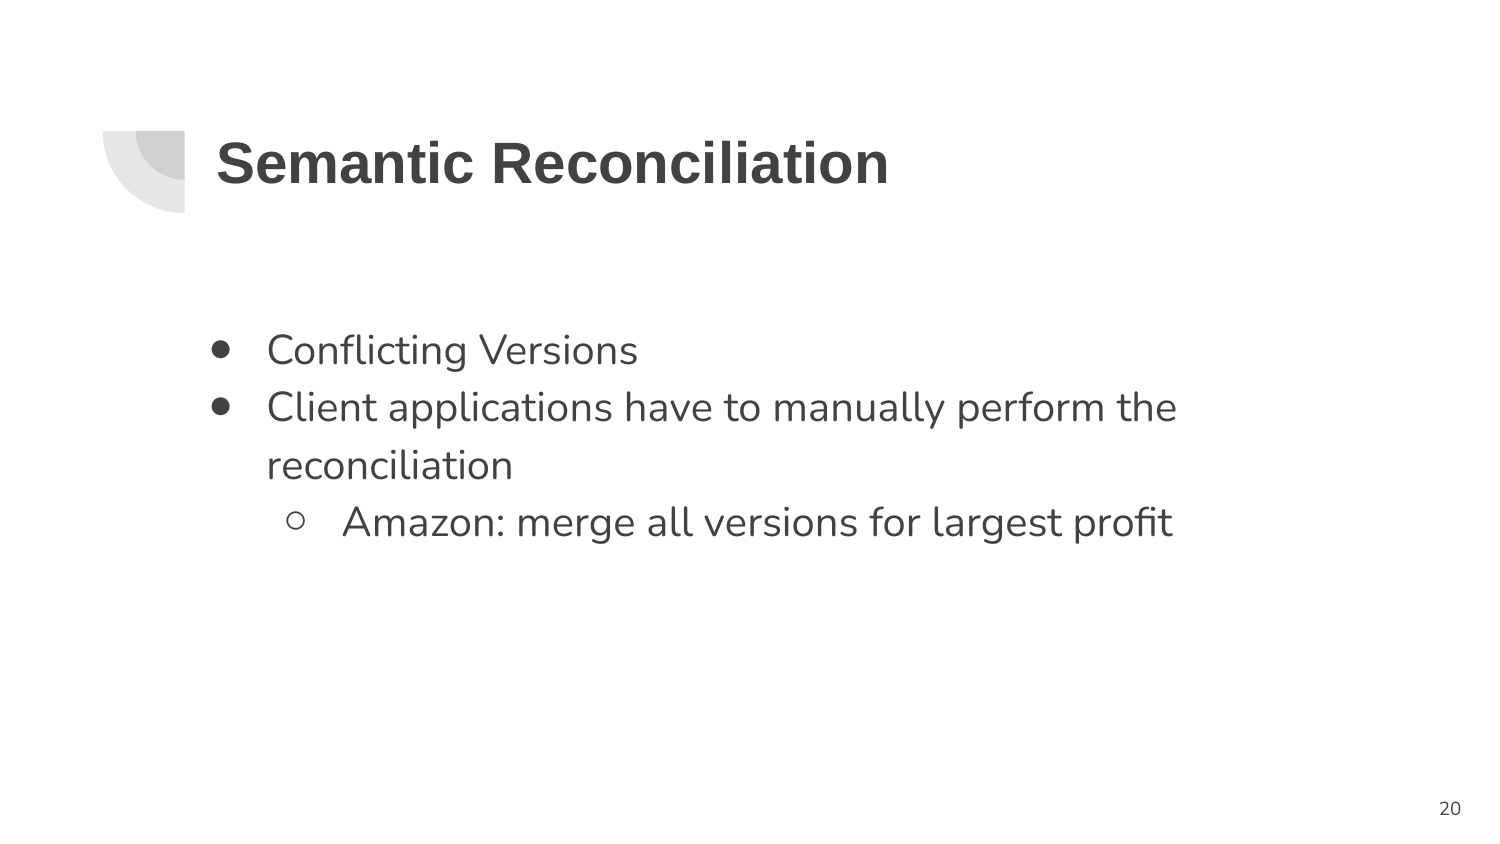

# Semantic Reconciliation
Conflicting Versions
Client applications have to manually perform the reconciliation
Amazon: merge all versions for largest profit
20